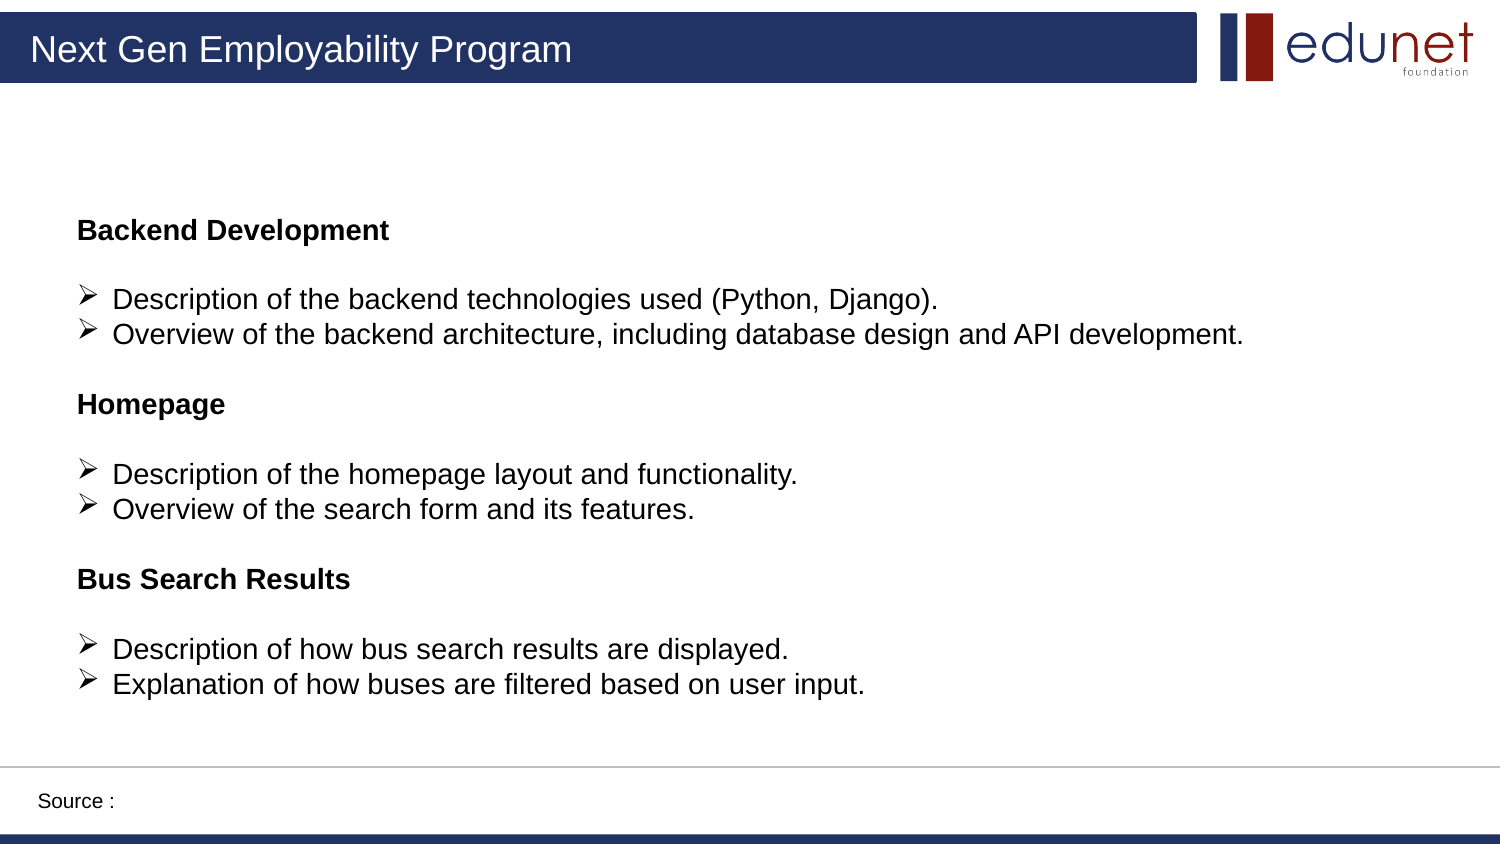

Backend Development

Description of the backend technologies used (Python, Django).
Overview of the backend architecture, including database design and API development.

Homepage

Description of the homepage layout and functionality.
Overview of the search form and its features.

Bus Search Results

Description of how bus search results are displayed.
Explanation of how buses are filtered based on user input.

Source :